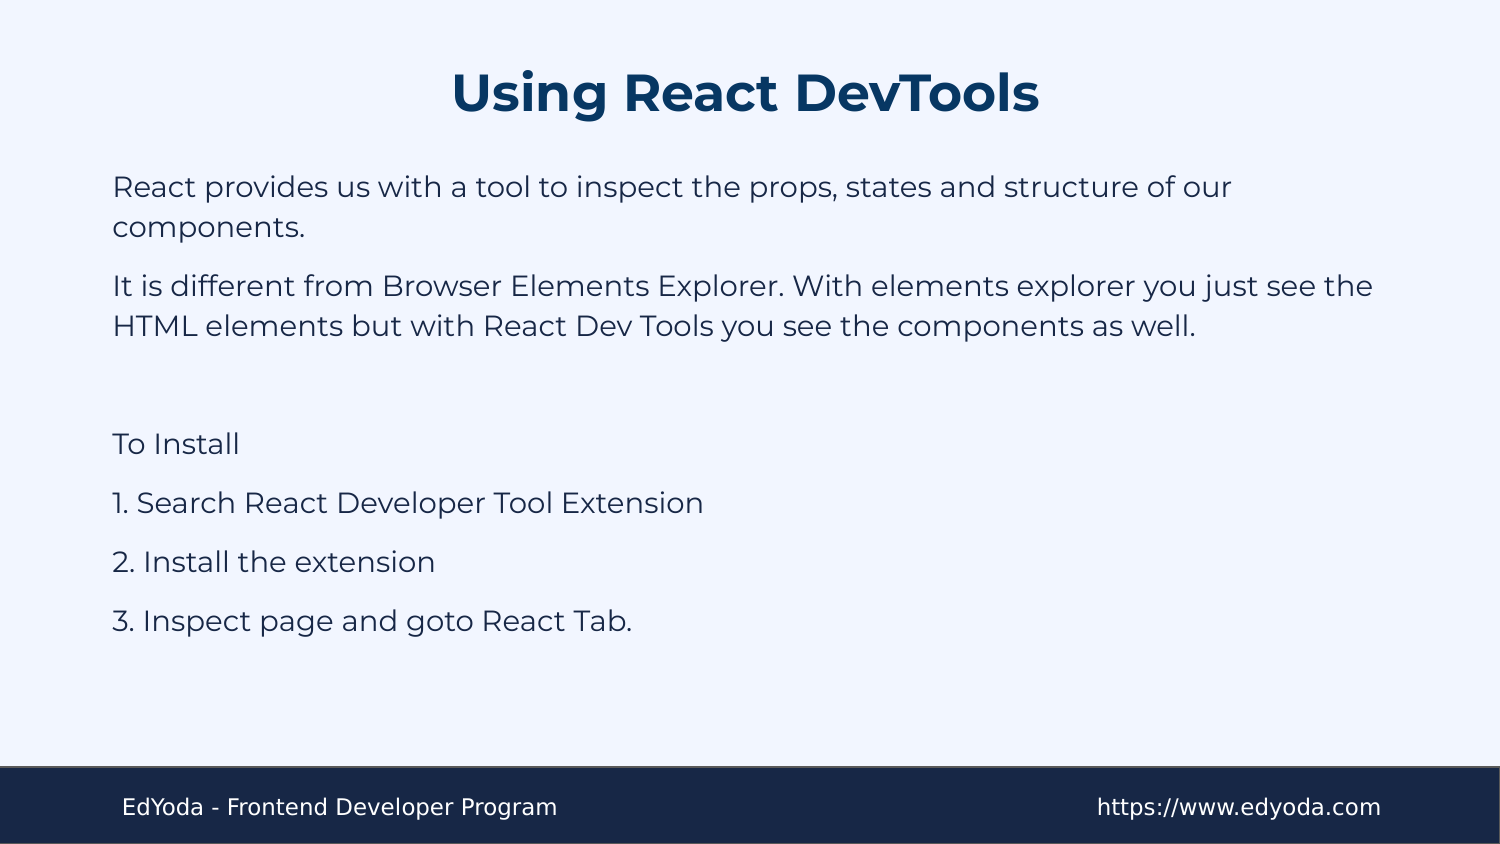

# Using React DevTools
React provides us with a tool to inspect the props, states and structure of our components.
It is different from Browser Elements Explorer. With elements explorer you just see the HTML elements but with React Dev Tools you see the components as well.

To Install
1. Search React Developer Tool Extension
2. Install the extension
3. Inspect page and goto React Tab.

EdYoda - Frontend Developer Program
https://www.edyoda.com